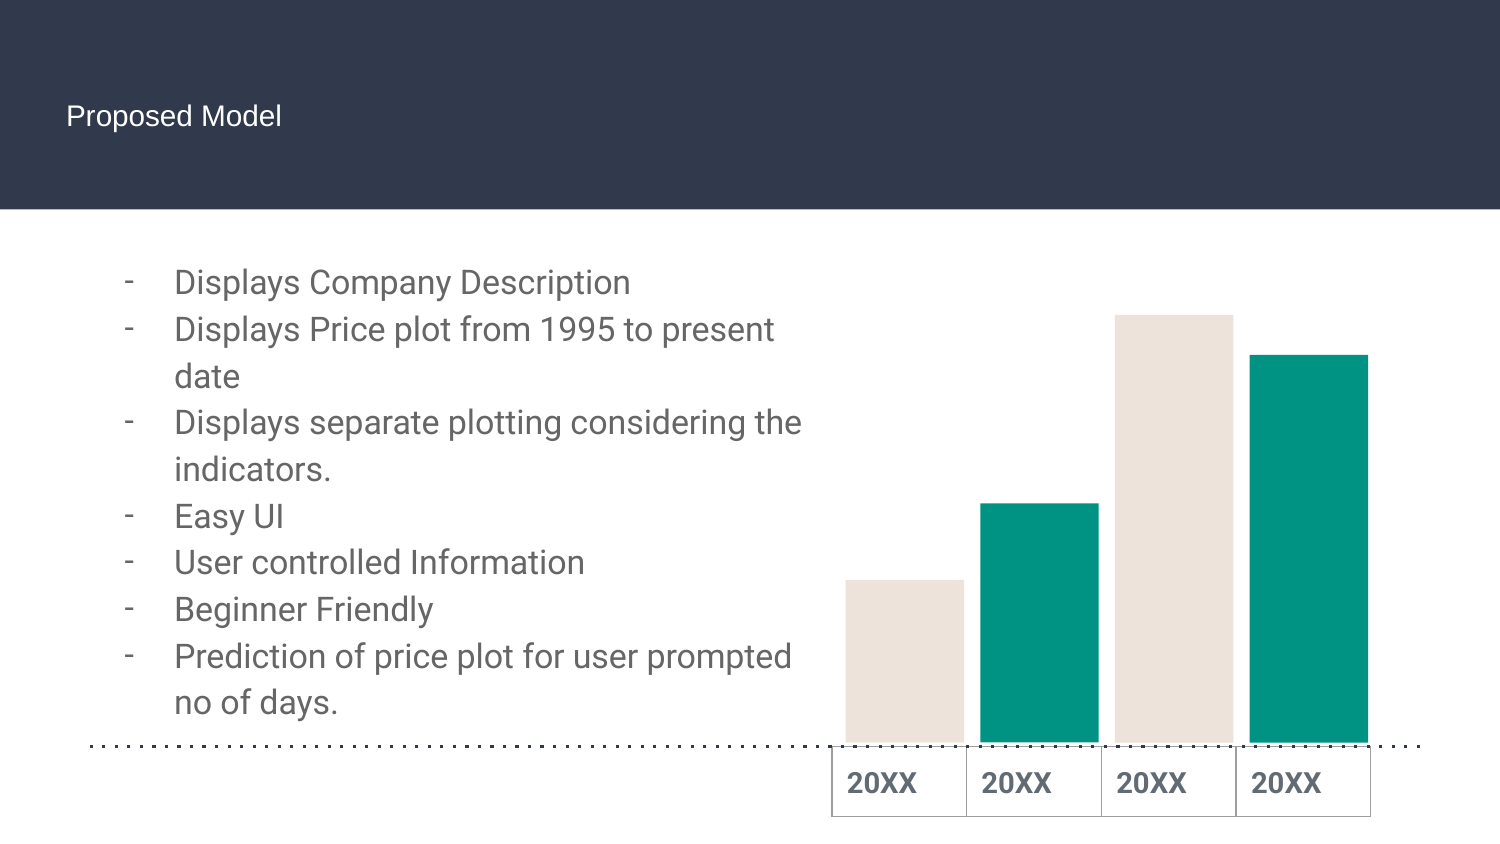

# Proposed Model

Displays Company Description
Displays Price plot from 1995 to present date
Displays separate plotting considering the indicators.
Easy UI
User controlled Information
Beginner Friendly
Prediction of price plot for user prompted no of days.

| 20XX | 20XX | 20XX | 20XX |
| --- | --- | --- | --- |